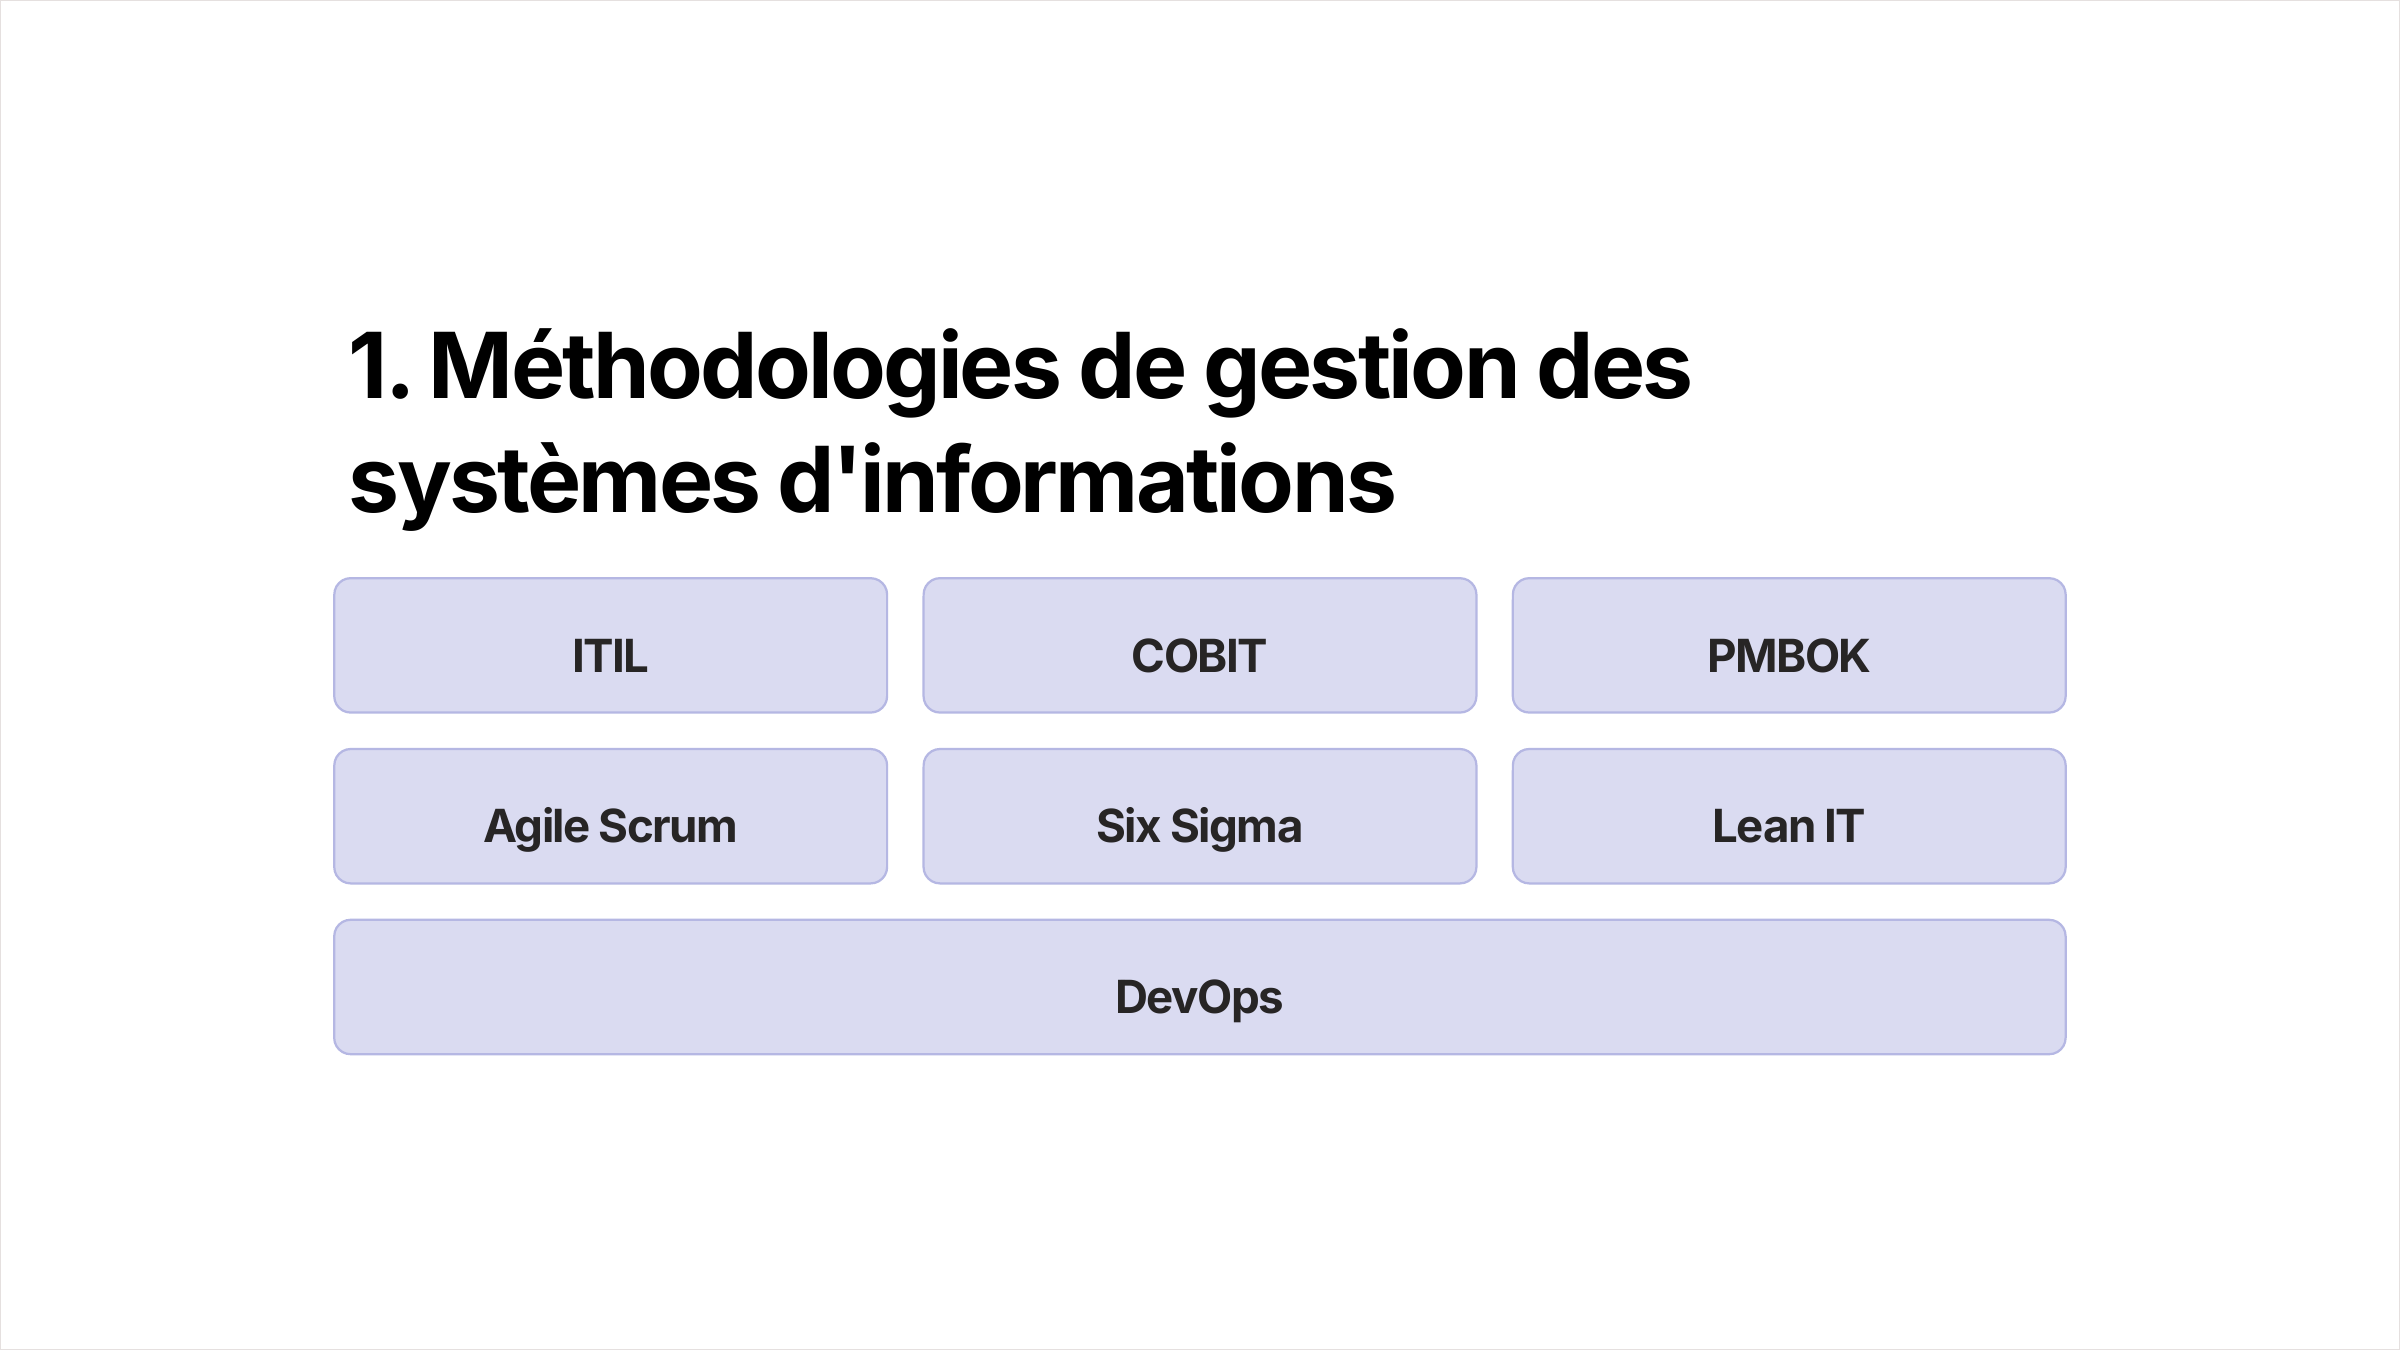

1. Méthodologies de gestion des systèmes d'informations

ITIL
COBIT
PMBOK

Agile Scrum
Six Sigma
Lean IT

DevOps